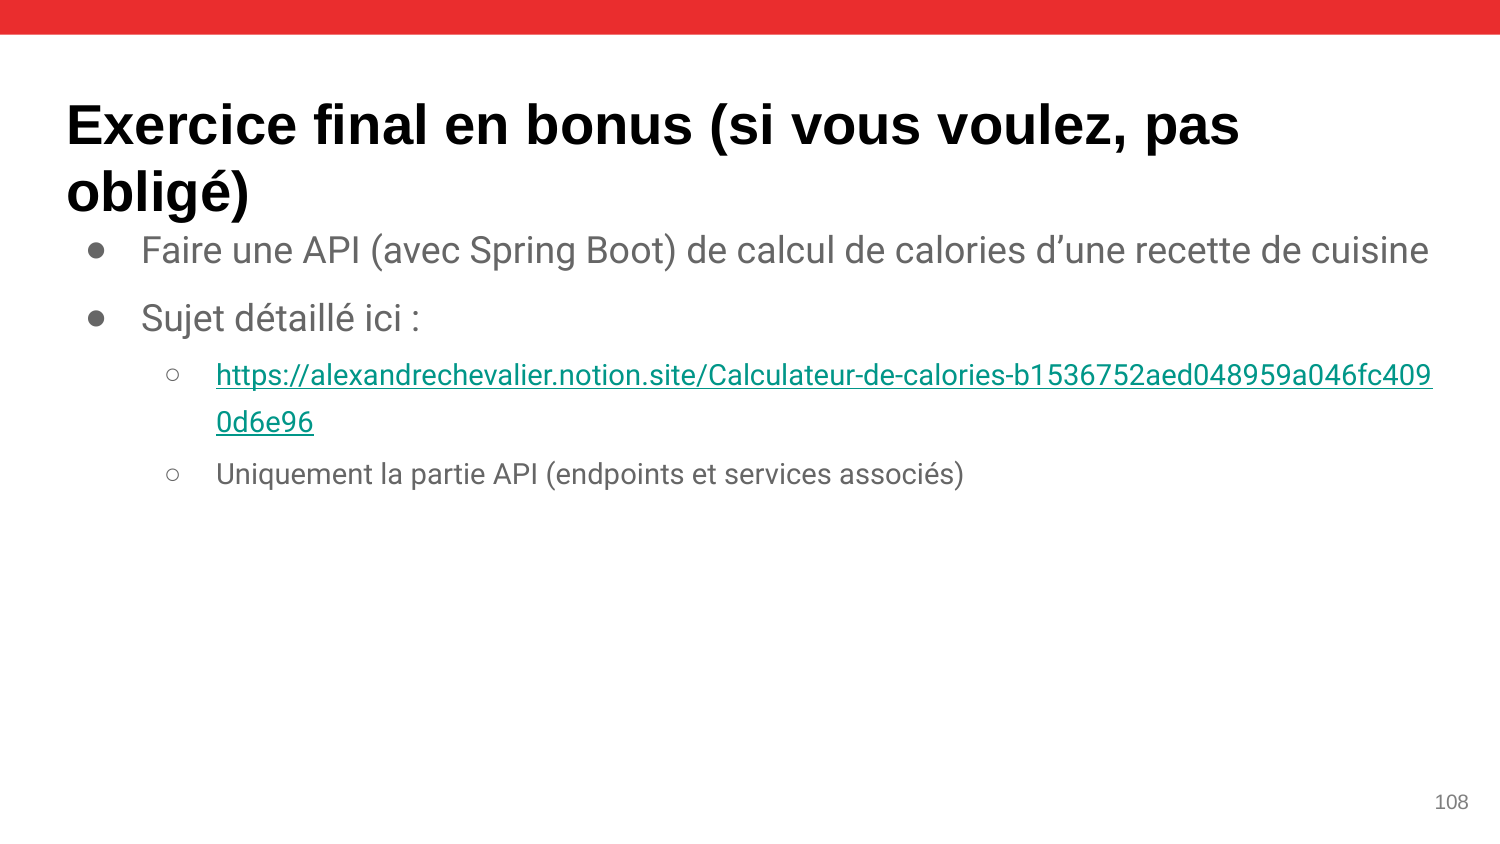

# Exercice final en bonus (si vous voulez, pas obligé)
Faire une API (avec Spring Boot) de calcul de calories d’une recette de cuisine
Sujet détaillé ici :
https://alexandrechevalier.notion.site/Calculateur-de-calories-b1536752aed048959a046fc4090d6e96
Uniquement la partie API (endpoints et services associés)

108